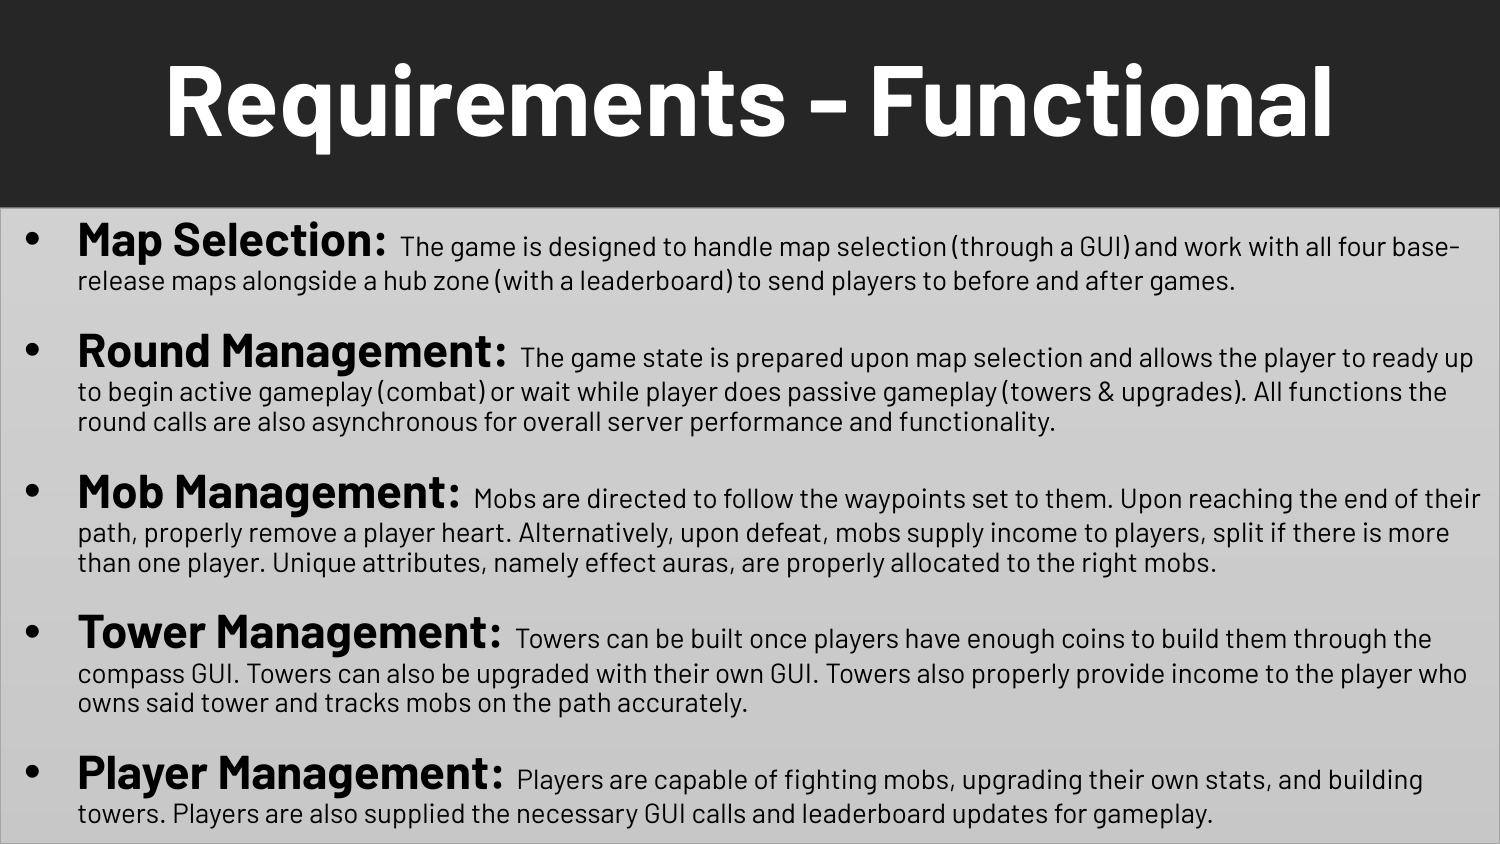

# Requirements - Functional
Map Selection: The game is designed to handle map selection (through a GUI) and work with all four base-release maps alongside a hub zone (with a leaderboard) to send players to before and after games.
Round Management: The game state is prepared upon map selection and allows the player to ready up to begin active gameplay (combat) or wait while player does passive gameplay (towers & upgrades). All functions the round calls are also asynchronous for overall server performance and functionality.
Mob Management: Mobs are directed to follow the waypoints set to them. Upon reaching the end of their path, properly remove a player heart. Alternatively, upon defeat, mobs supply income to players, split if there is more than one player. Unique attributes, namely effect auras, are properly allocated to the right mobs.
Tower Management: Towers can be built once players have enough coins to build them through the compass GUI. Towers can also be upgraded with their own GUI. Towers also properly provide income to the player who owns said tower and tracks mobs on the path accurately.
Player Management: Players are capable of fighting mobs, upgrading their own stats, and building towers. Players are also supplied the necessary GUI calls and leaderboard updates for gameplay.